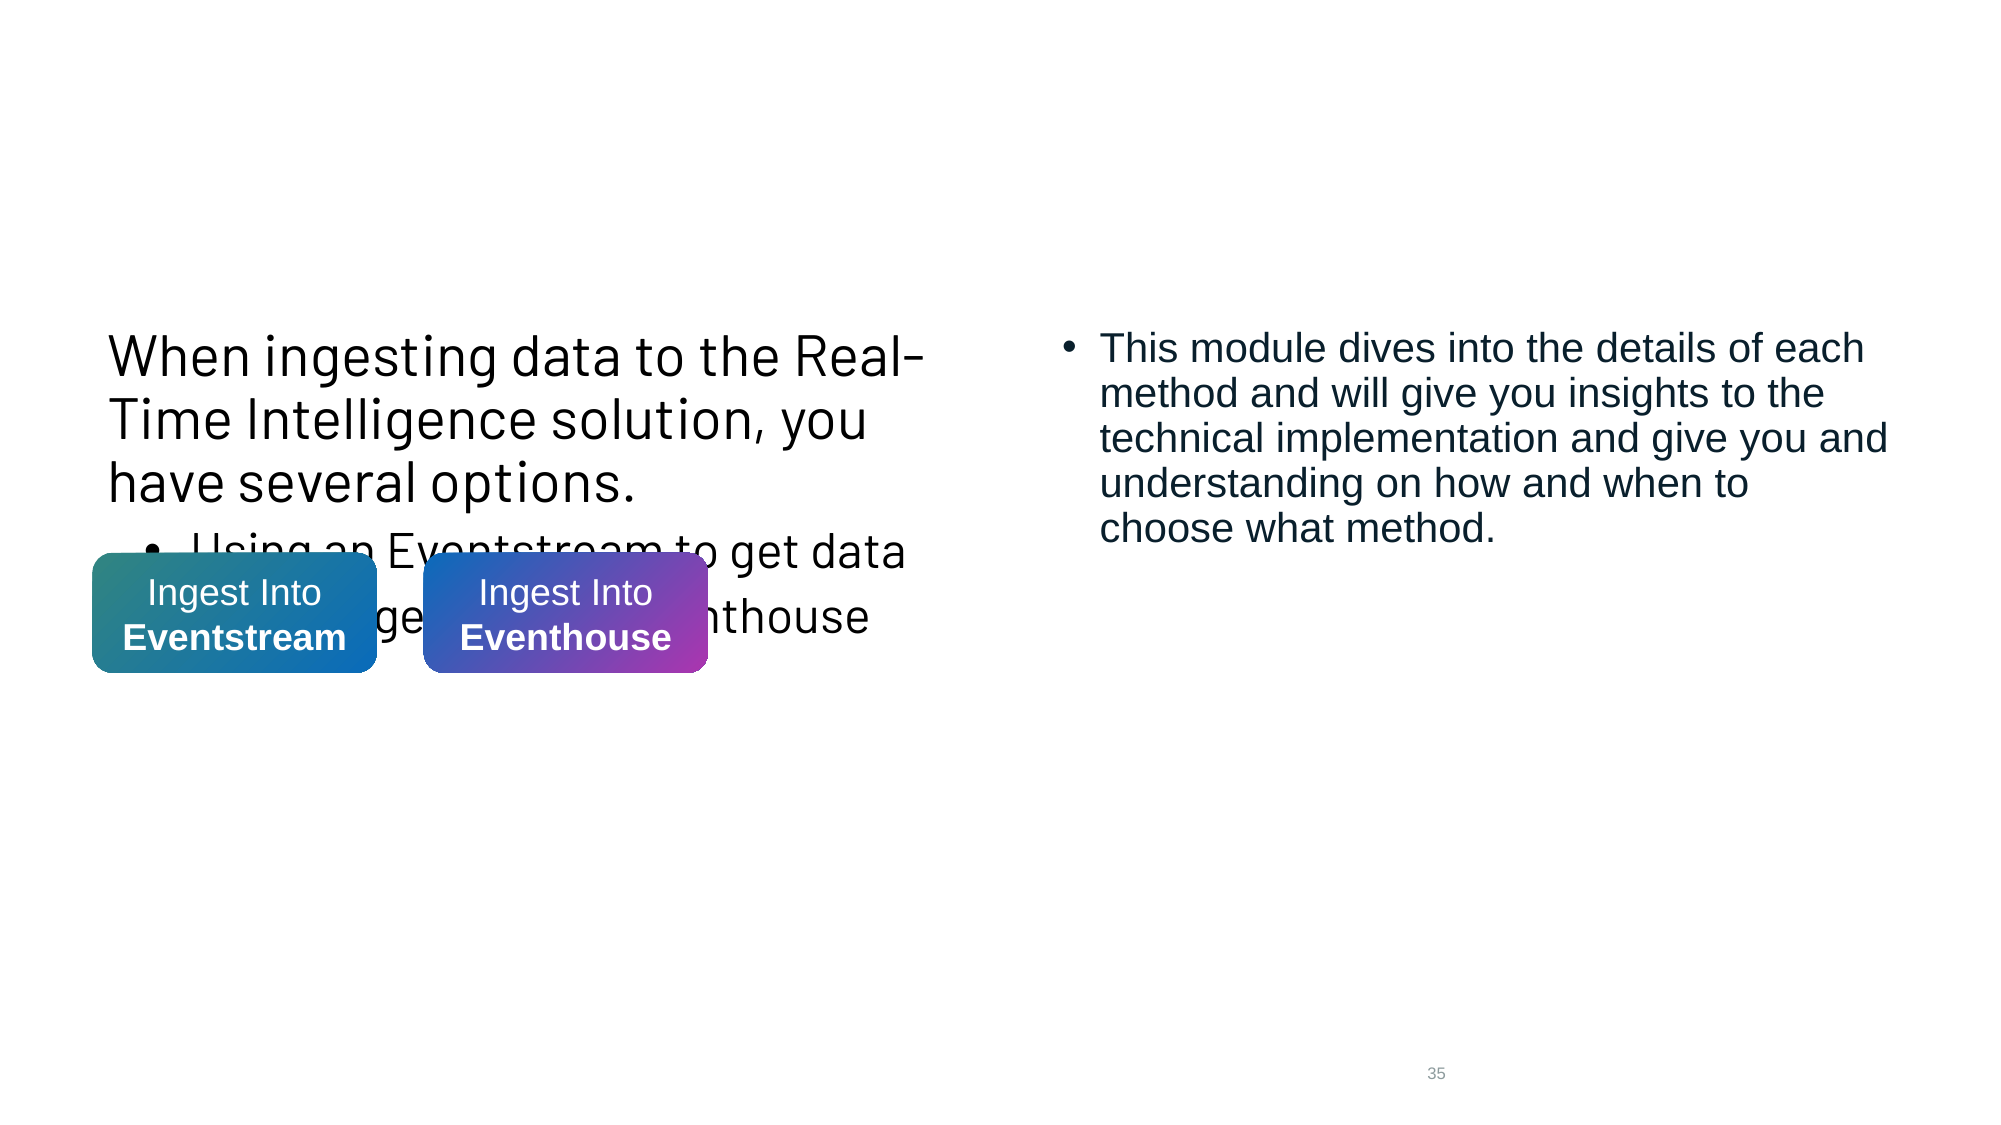

#
This module dives into the details of each method and will give you insights to the technical implementation and give you and understanding on how and when to choose what method.

When ingesting data to the Real-Time Intelligence solution, you have several options.
Using an Eventstream to get data
Direct ingest to the Eventhouse
Ingest Into
Eventstream
Ingest Into
Eventhouse
35